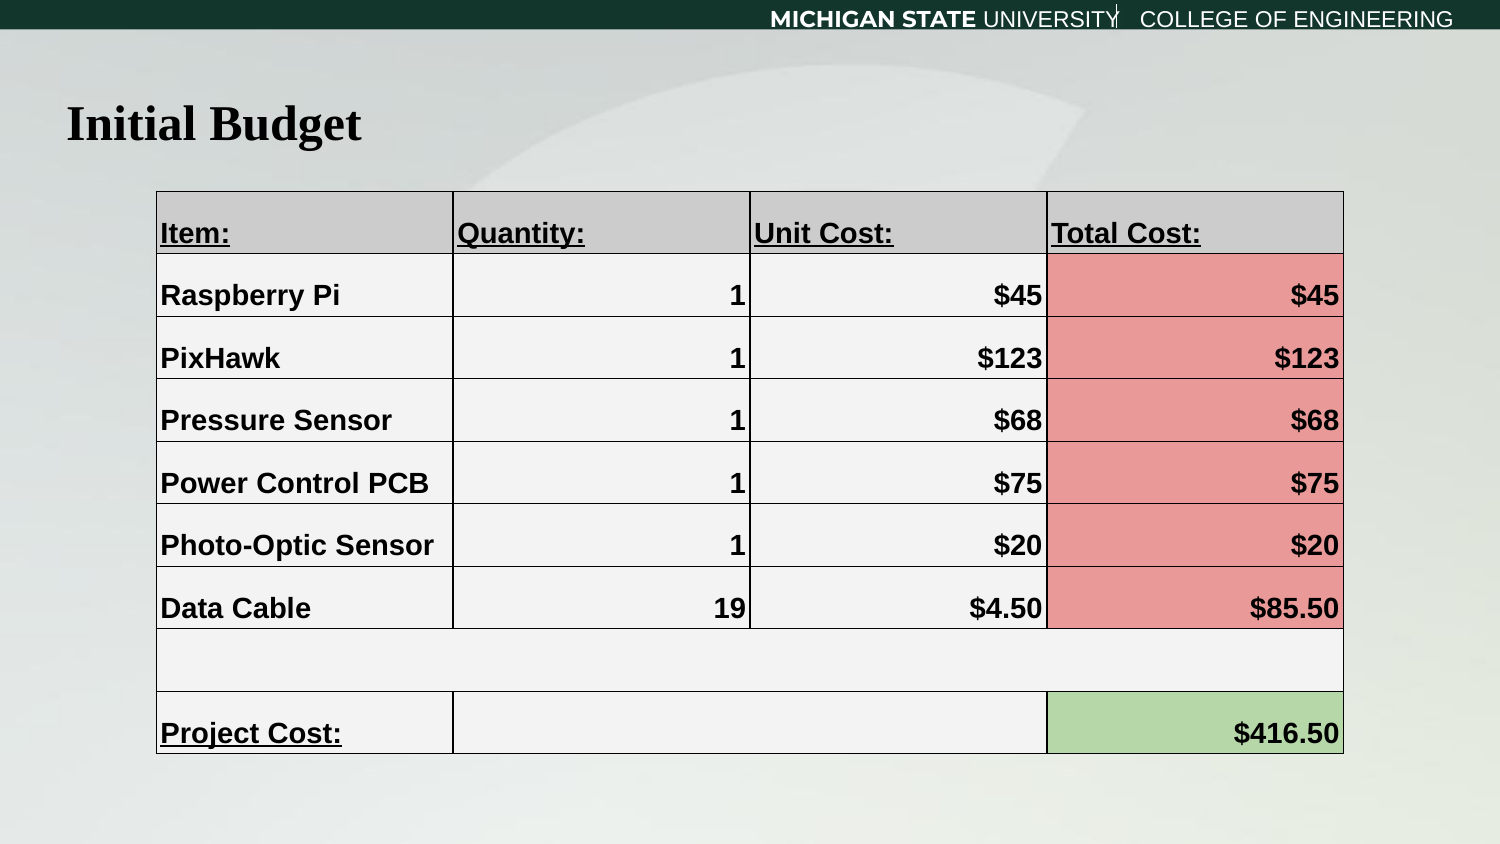

# Initial Budget
| Item: | Quantity: | Unit Cost: | Total Cost: |
| --- | --- | --- | --- |
| Raspberry Pi | 1 | $45 | $45 |
| PixHawk | 1 | $123 | $123 |
| Pressure Sensor | 1 | $68 | $68 |
| Power Control PCB | 1 | $75 | $75 |
| Photo-Optic Sensor | 1 | $20 | $20 |
| Data Cable | 19 | $4.50 | $85.50 |
|  |  |  |  |
| Project Cost: |  |  | $416.50 |